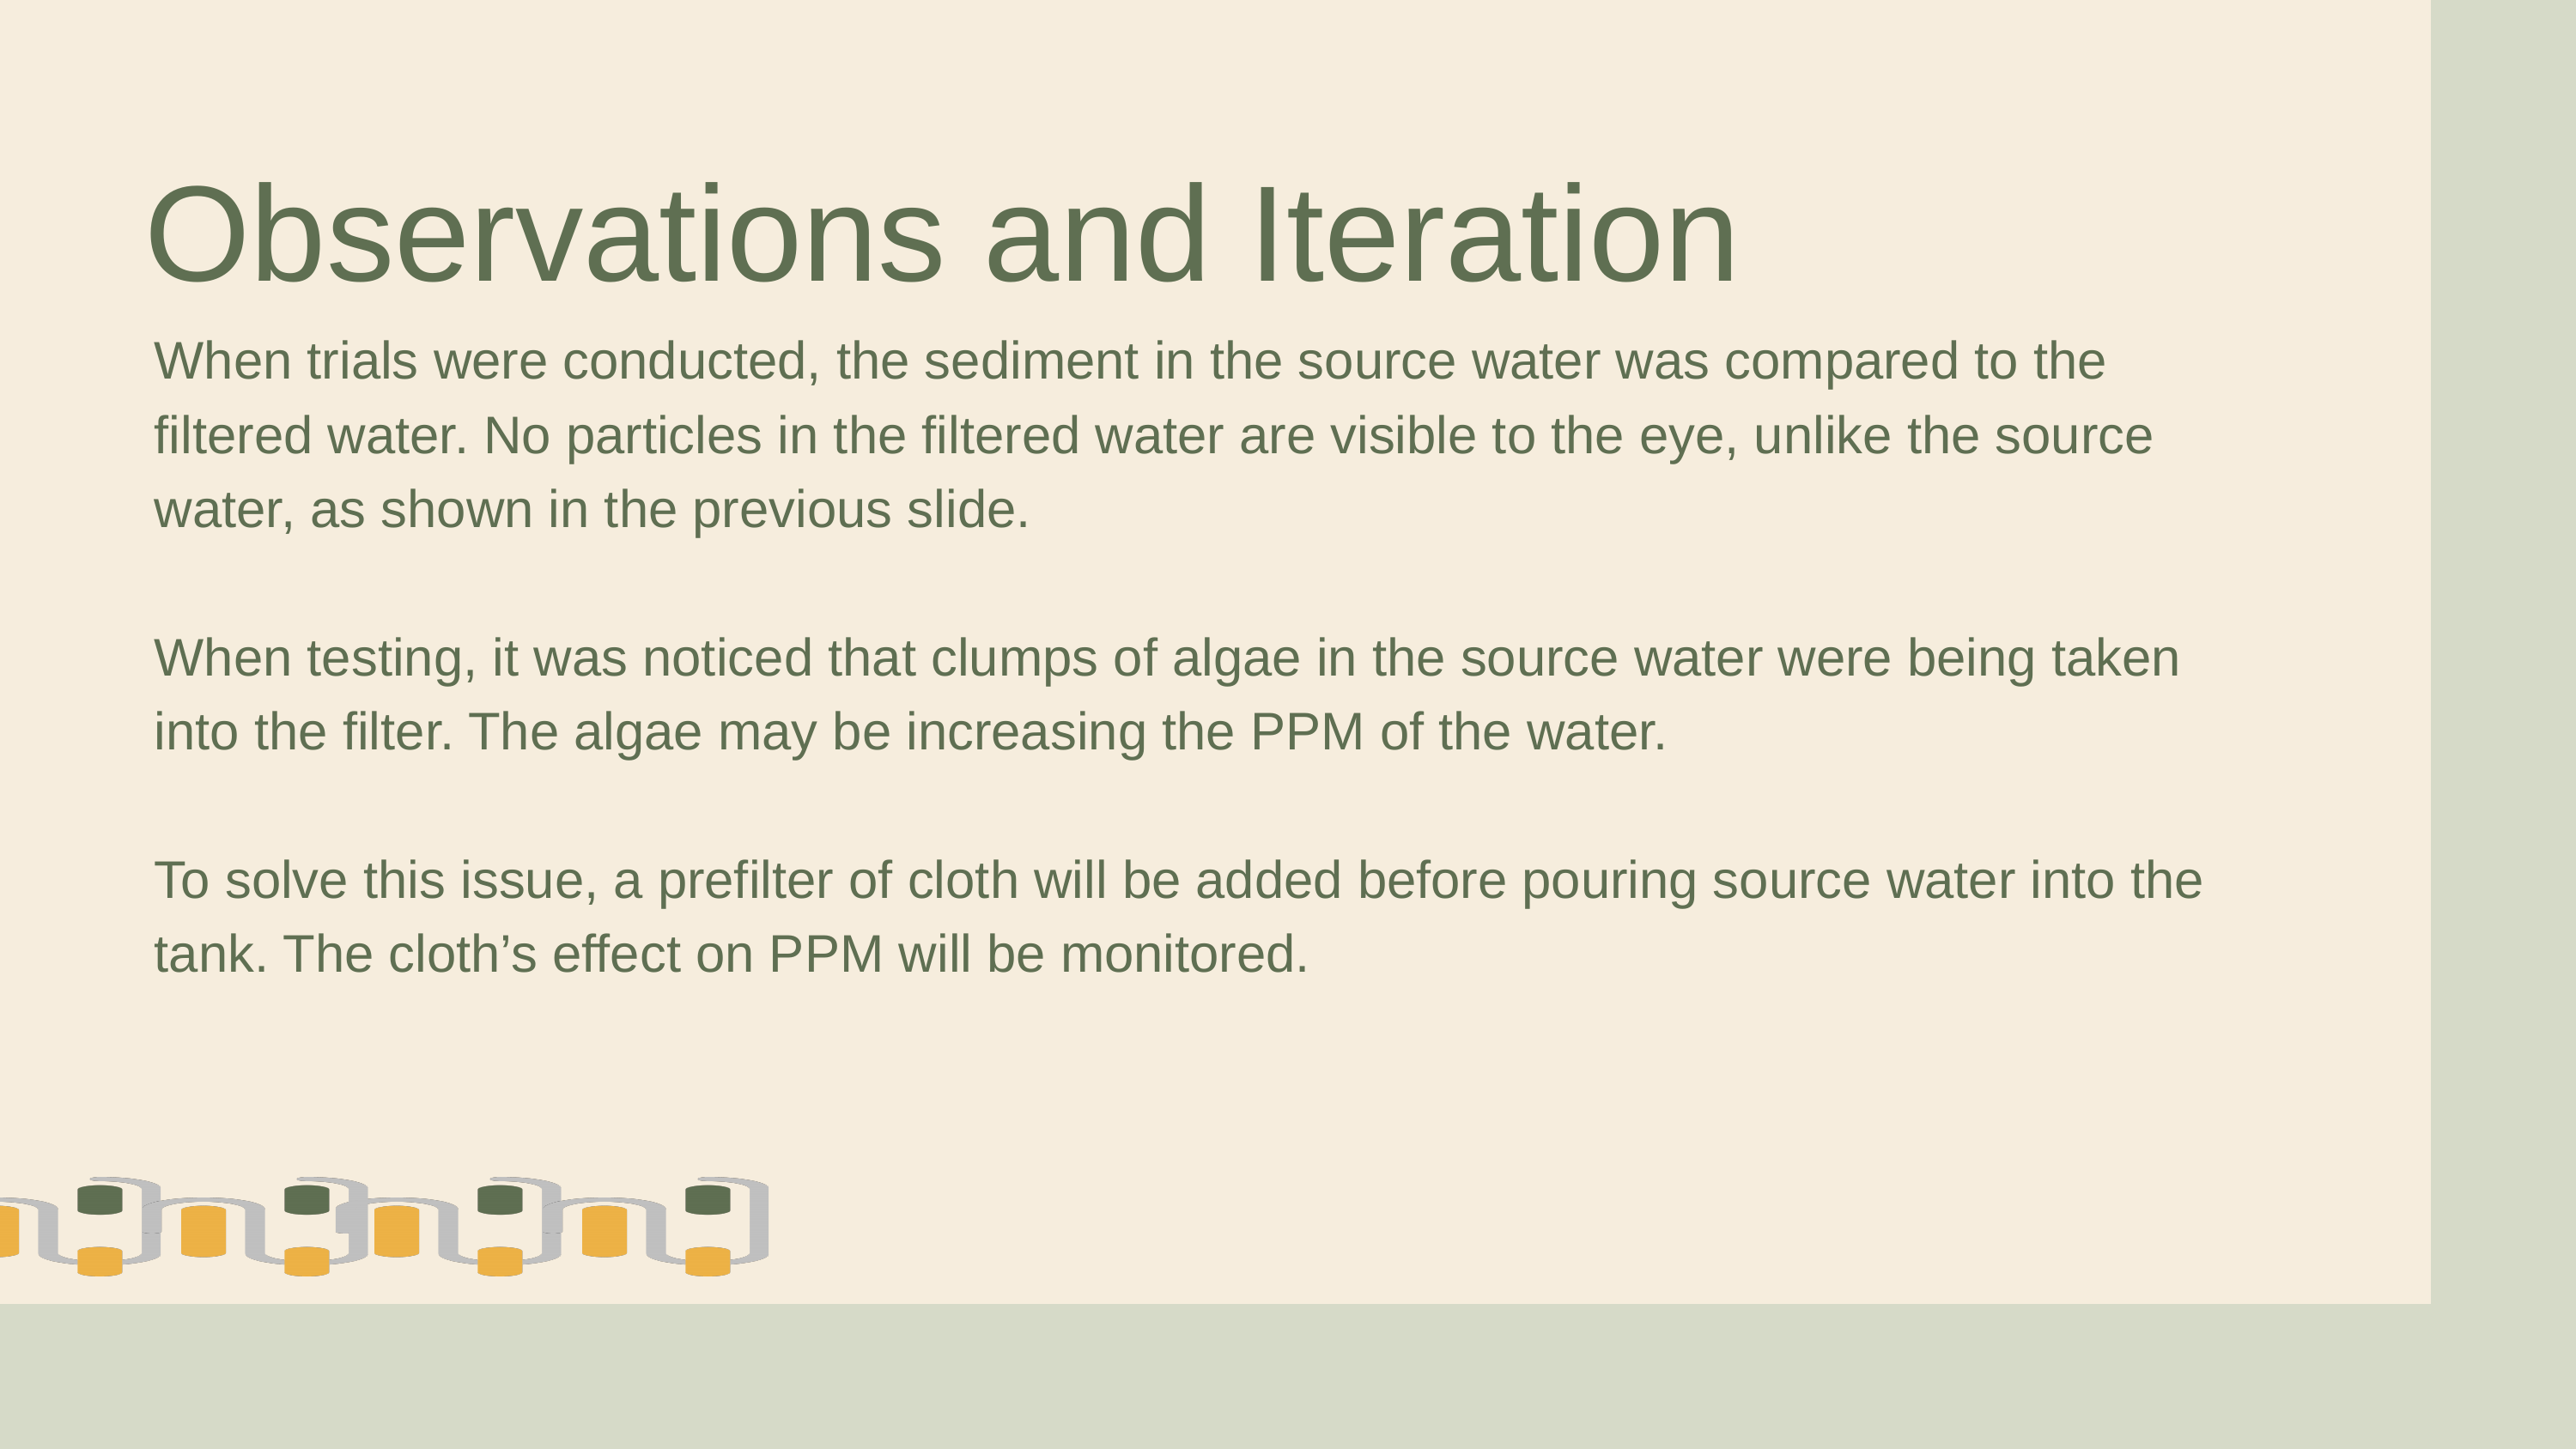

Observations and Iteration
When trials were conducted, the sediment in the source water was compared to the filtered water. No particles in the filtered water are visible to the eye, unlike the source water, as shown in the previous slide.

When testing, it was noticed that clumps of algae in the source water were being taken into the filter. The algae may be increasing the PPM of the water.

To solve this issue, a prefilter of cloth will be added before pouring source water into the tank. The cloth’s effect on PPM will be monitored.